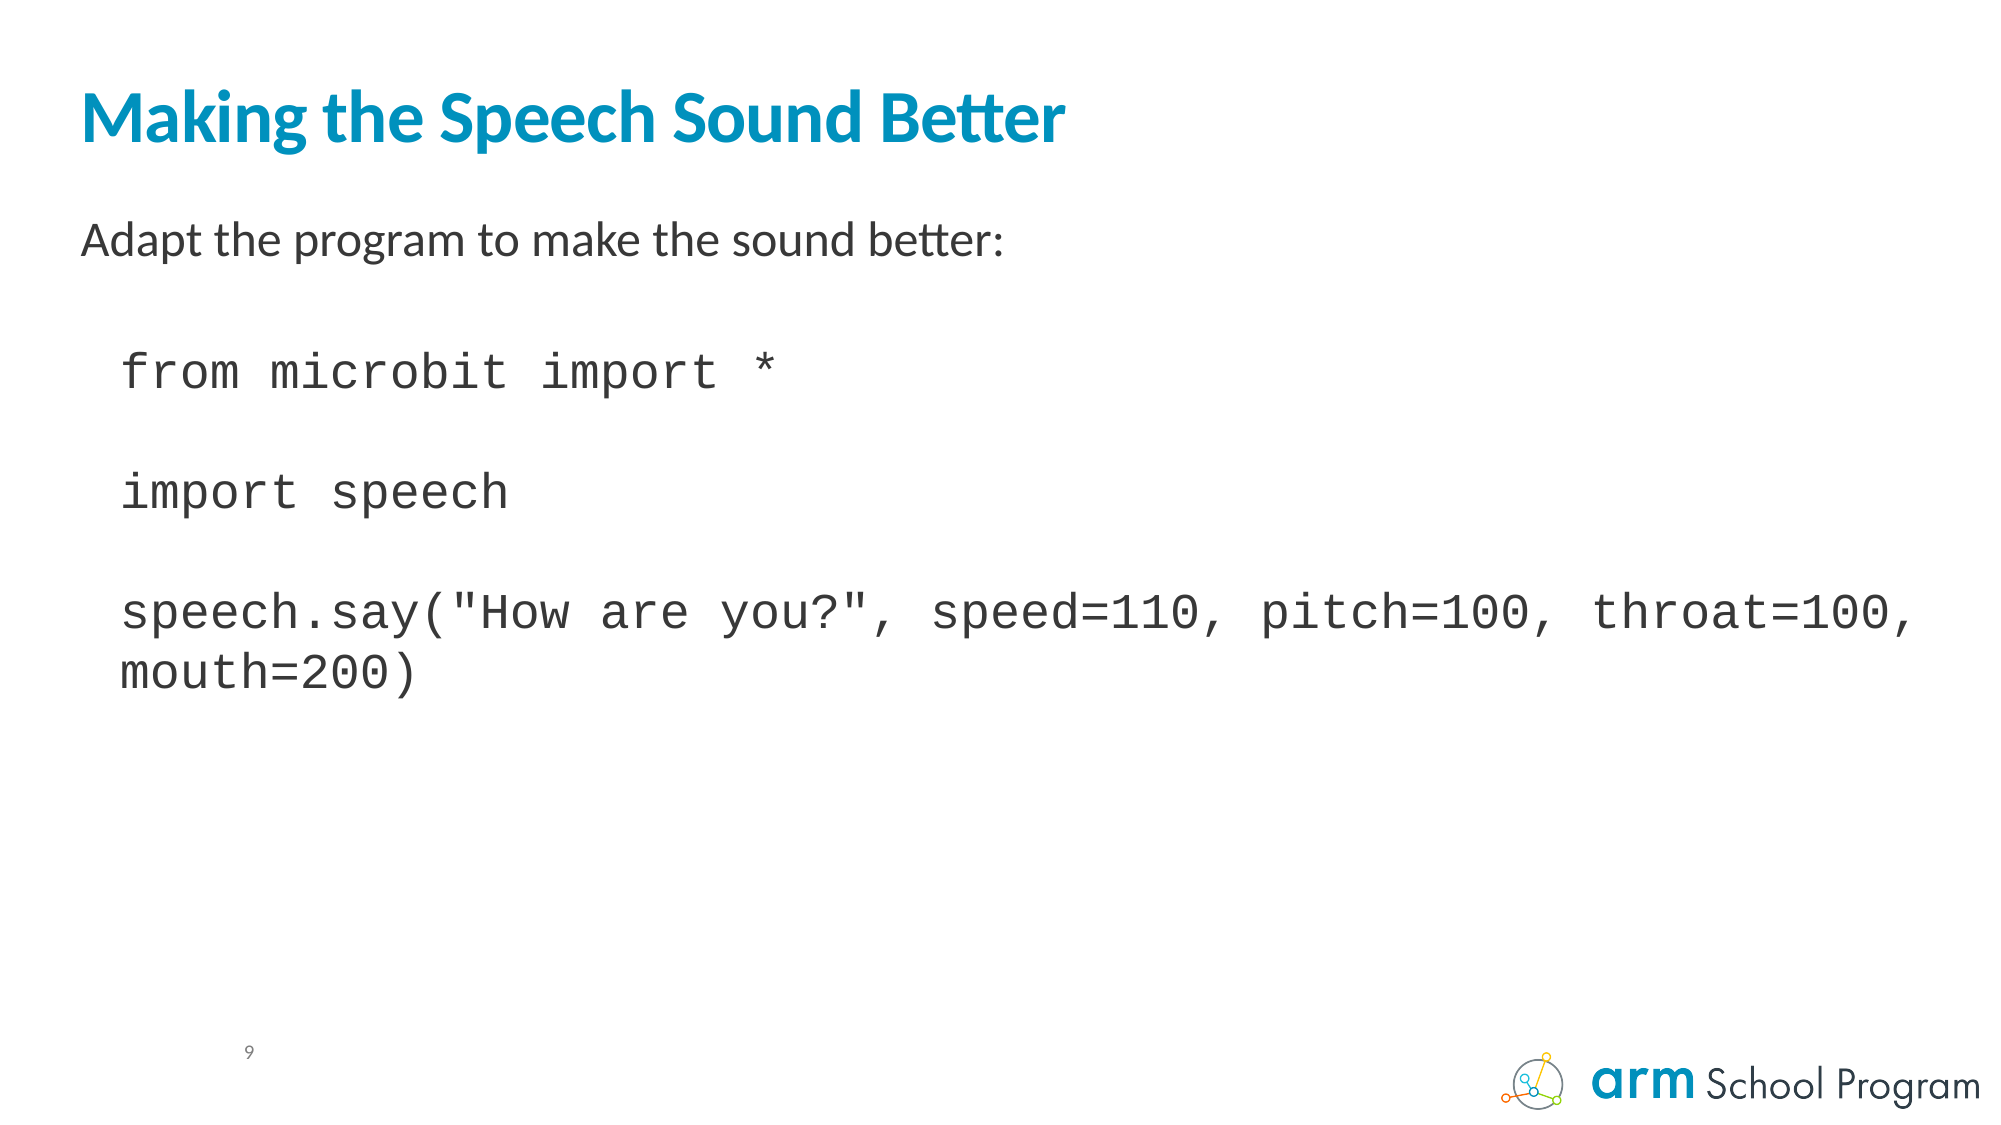

# Making the Speech Sound Better
Adapt the program to make the sound better:

from microbit import *

import speech

speech.say("How are you?", speed=110, pitch=100, throat=100, mouth=200)